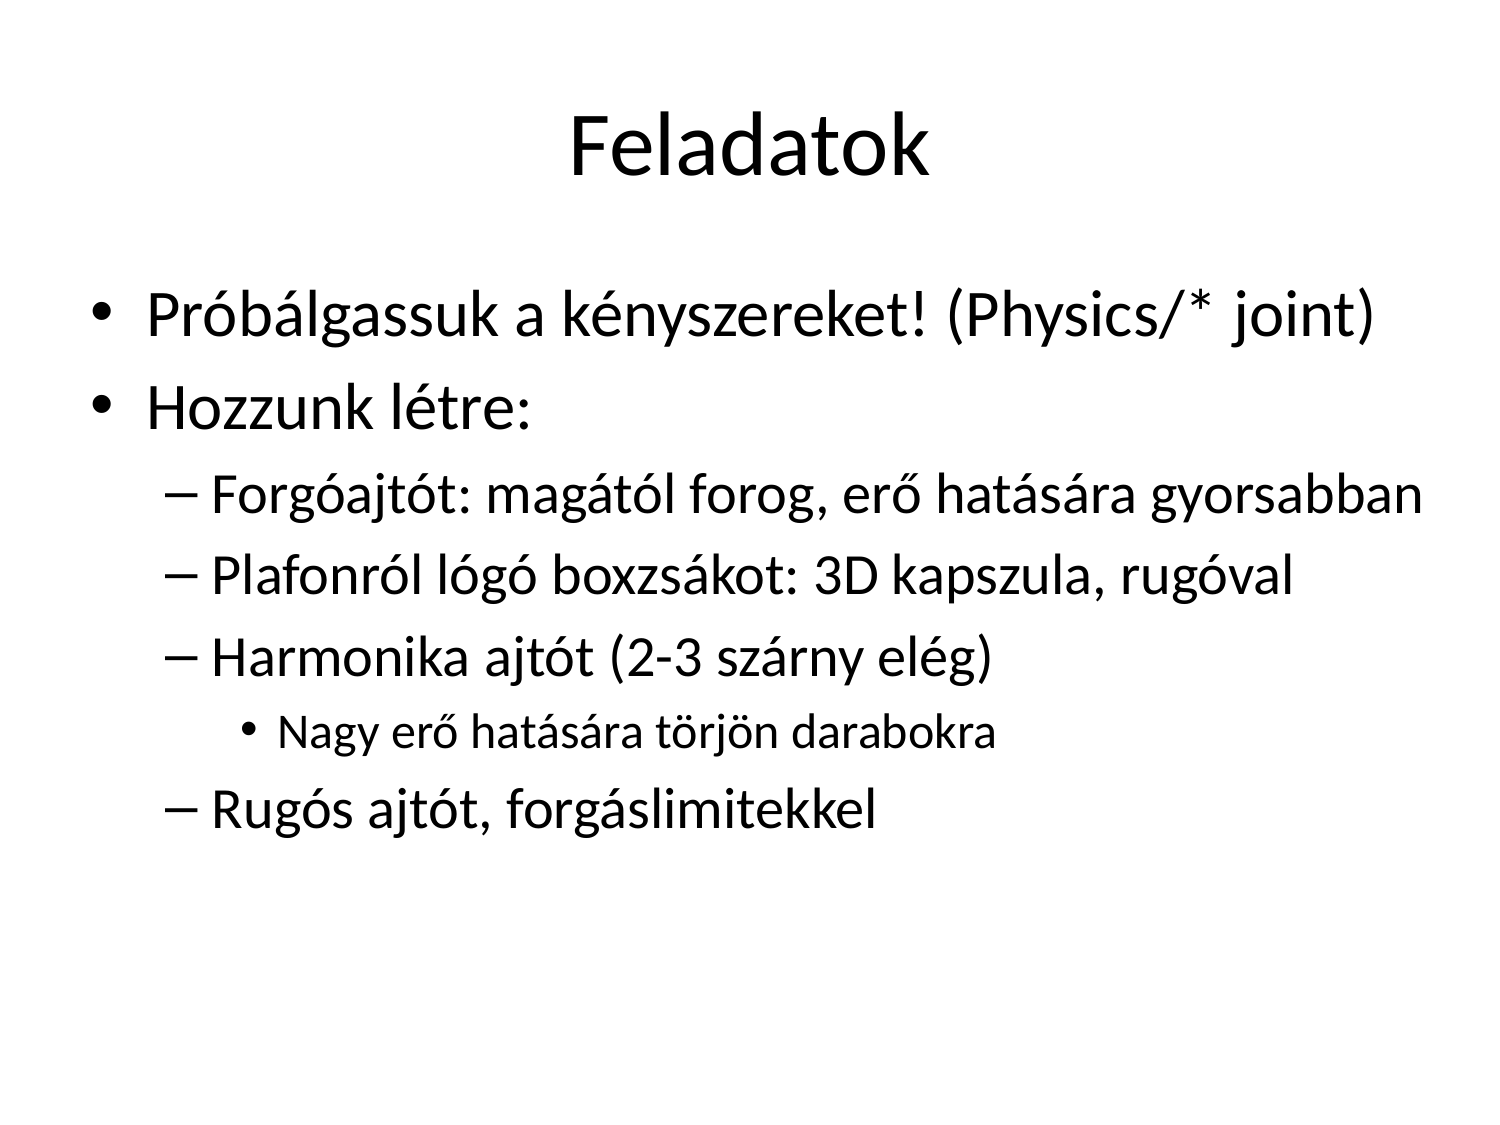

# Feladatok
Próbálgassuk a kényszereket! (Physics/* joint)
Hozzunk létre:
Forgóajtót: magától forog, erő hatására gyorsabban
Plafonról lógó boxzsákot: 3D kapszula, rugóval
Harmonika ajtót (2-3 szárny elég)
Nagy erő hatására törjön darabokra
Rugós ajtót, forgáslimitekkel